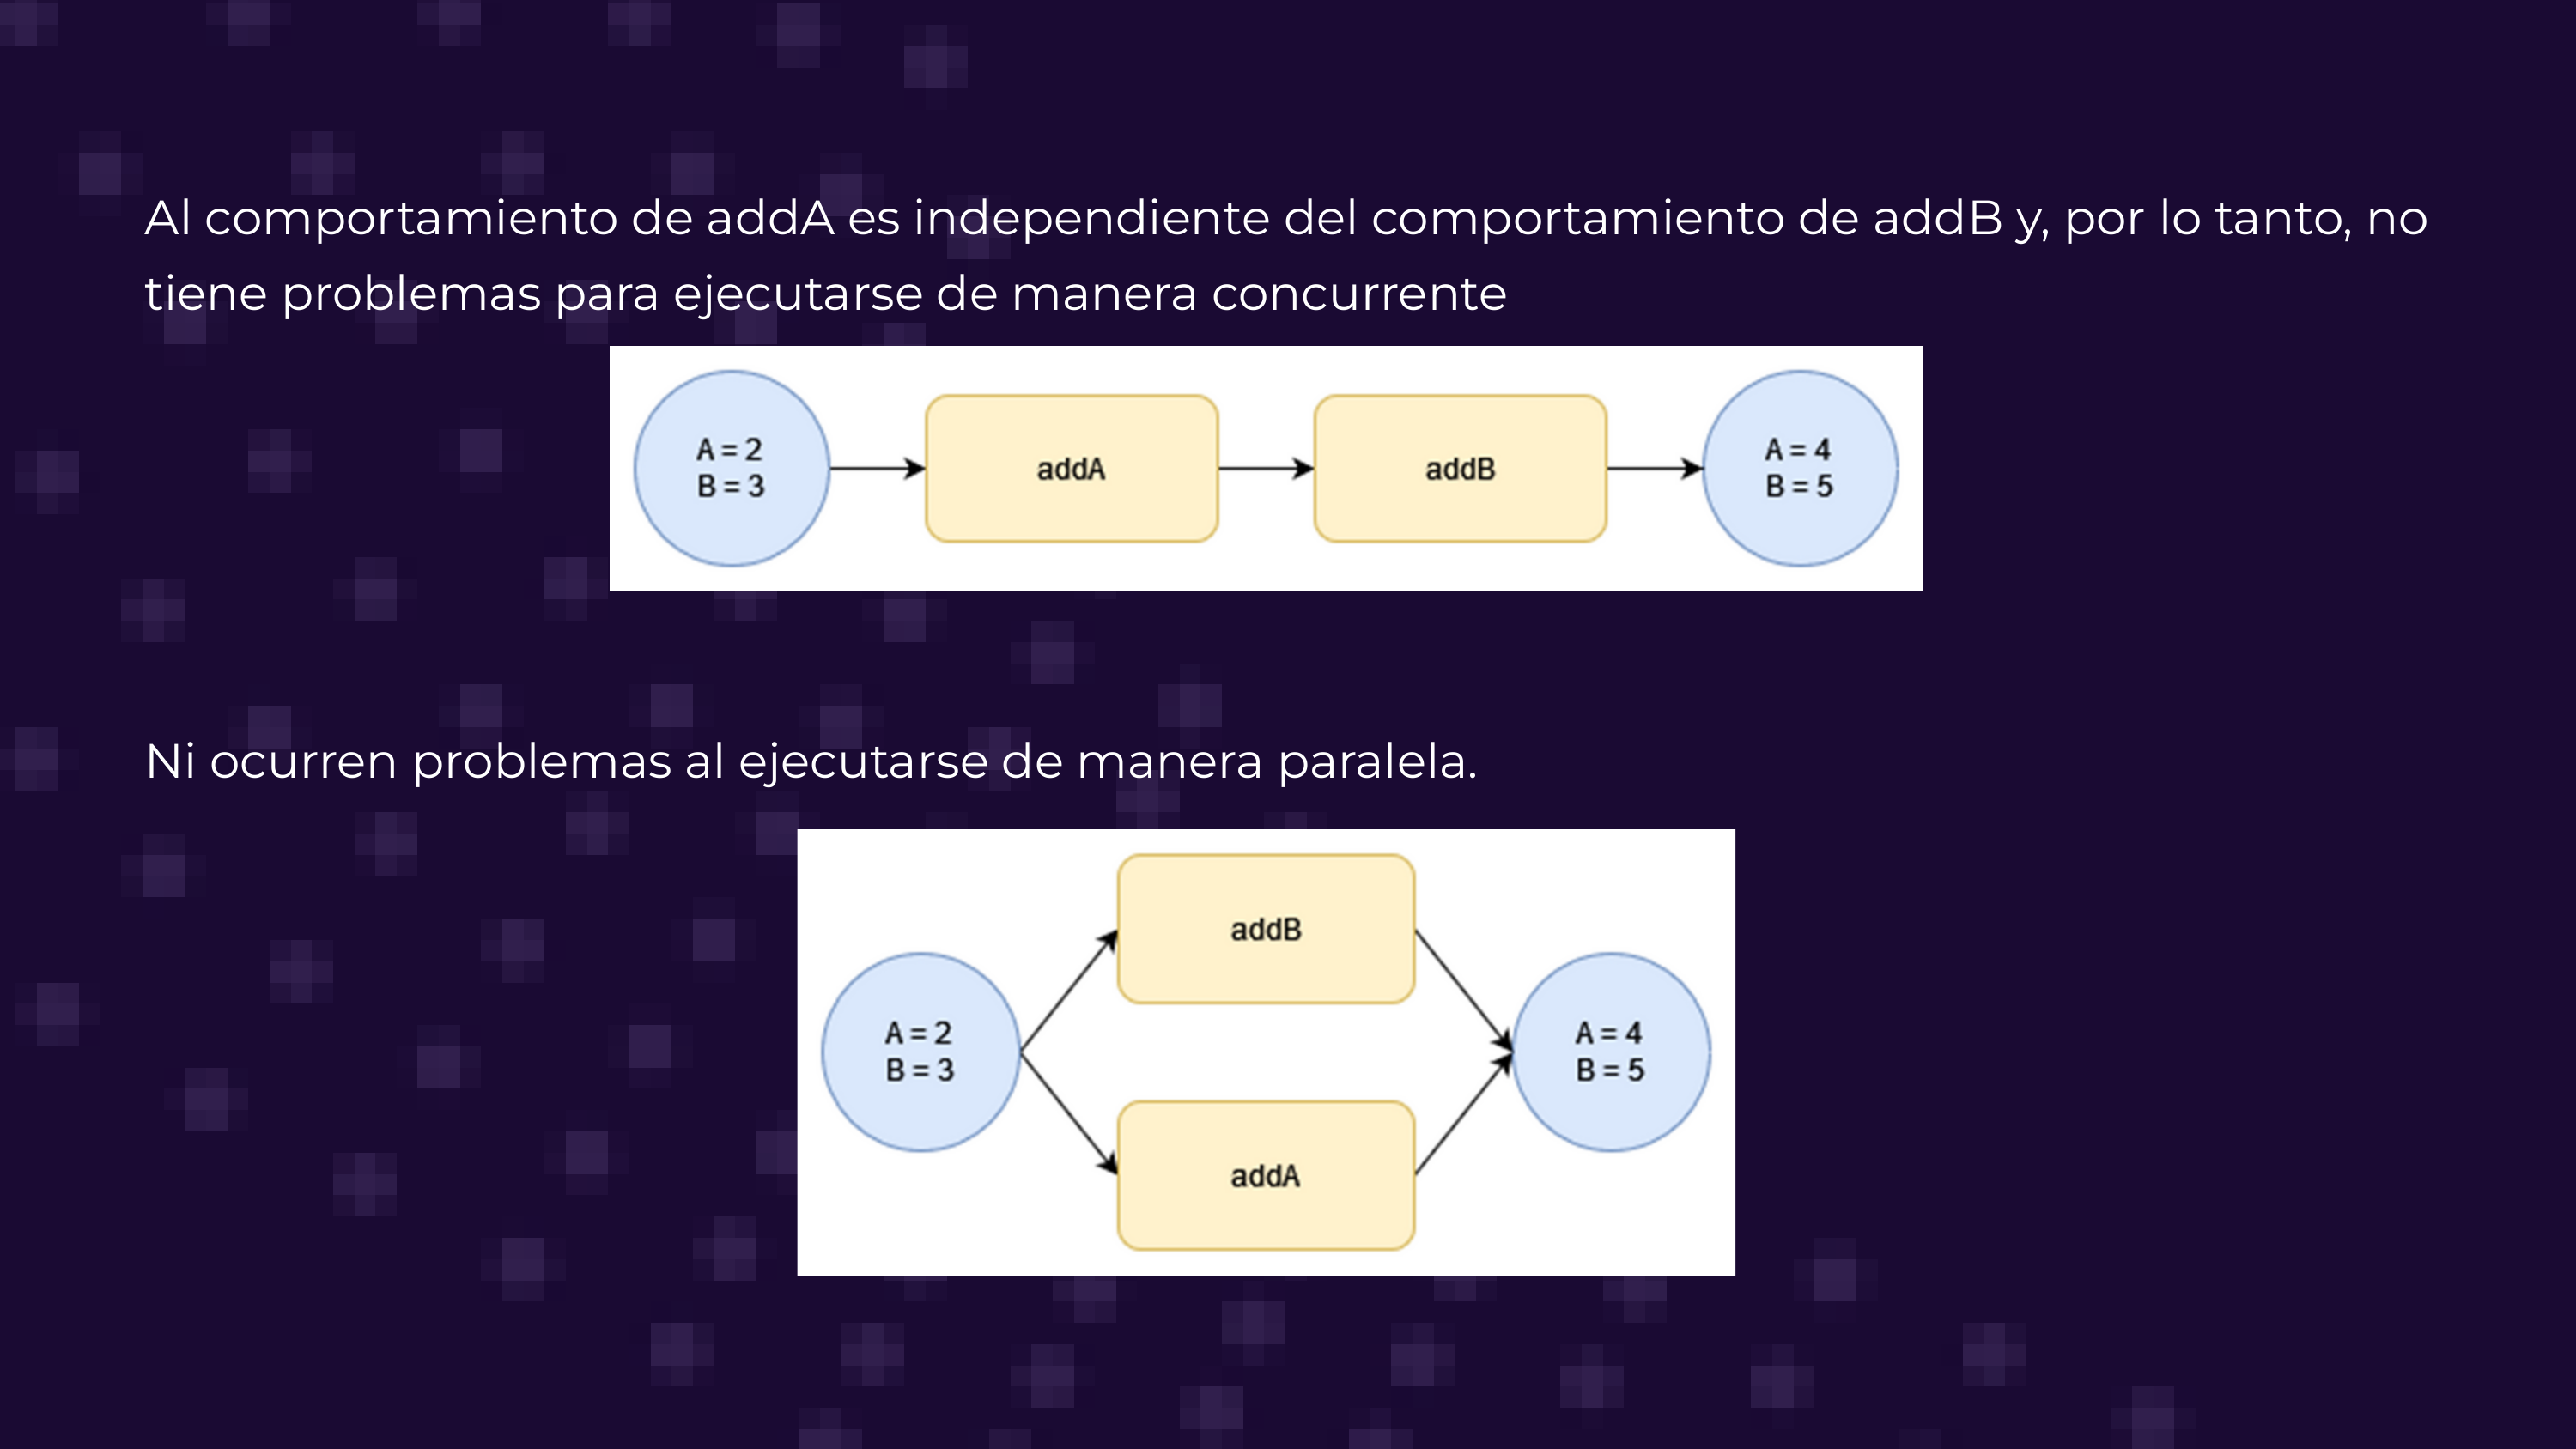

Al comportamiento de addA es independiente del comportamiento de addB y, por lo tanto, no tiene problemas para ejecutarse de manera concurrente

Ni ocurren problemas al ejecutarse de manera paralela.